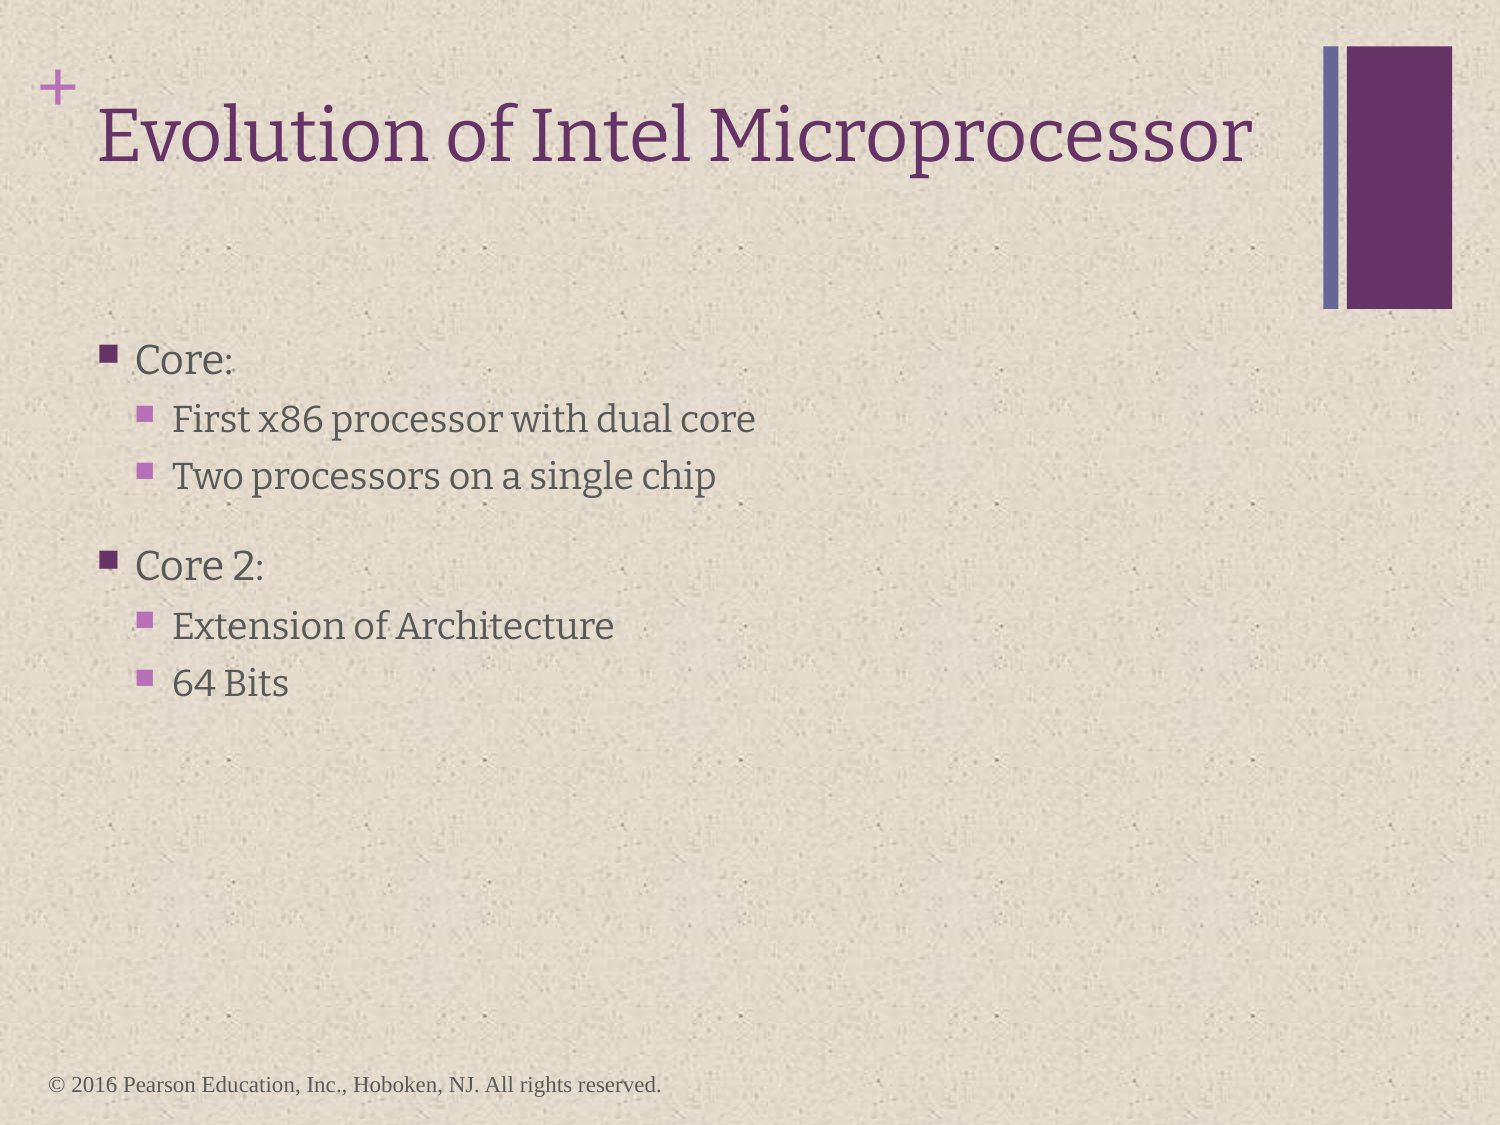

# Evolution of Intel Microprocessor
Core:
First x86 processor with dual core
Two processors on a single chip
Core 2:
Extension of Architecture
64 Bits

© 2016 Pearson Education, Inc., Hoboken, NJ. All rights reserved.